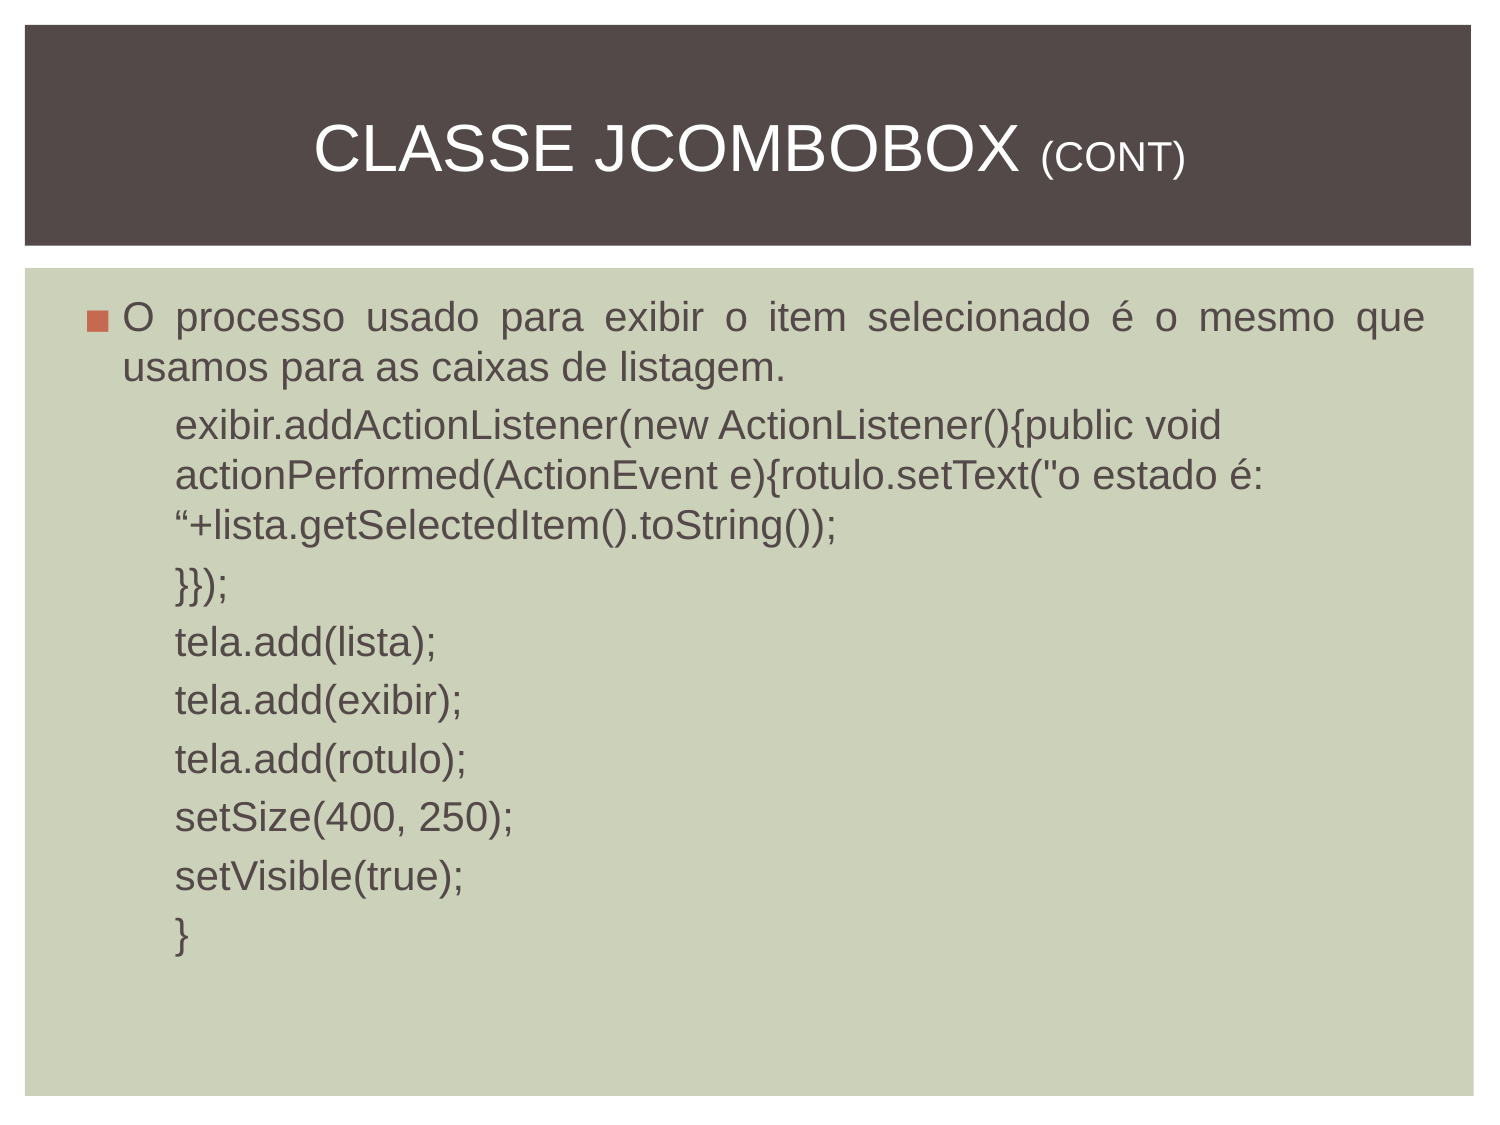

# CLASSE JCOMBOBOX (CONT)
O processo usado para exibir o item selecionado é o mesmo que usamos para as caixas de listagem.
exibir.addActionListener(new ActionListener(){public void actionPerformed(ActionEvent e){rotulo.setText("o estado é: “+lista.getSelectedItem().toString());
}});
tela.add(lista);
tela.add(exibir);
tela.add(rotulo);
setSize(400, 250);
setVisible(true);
}